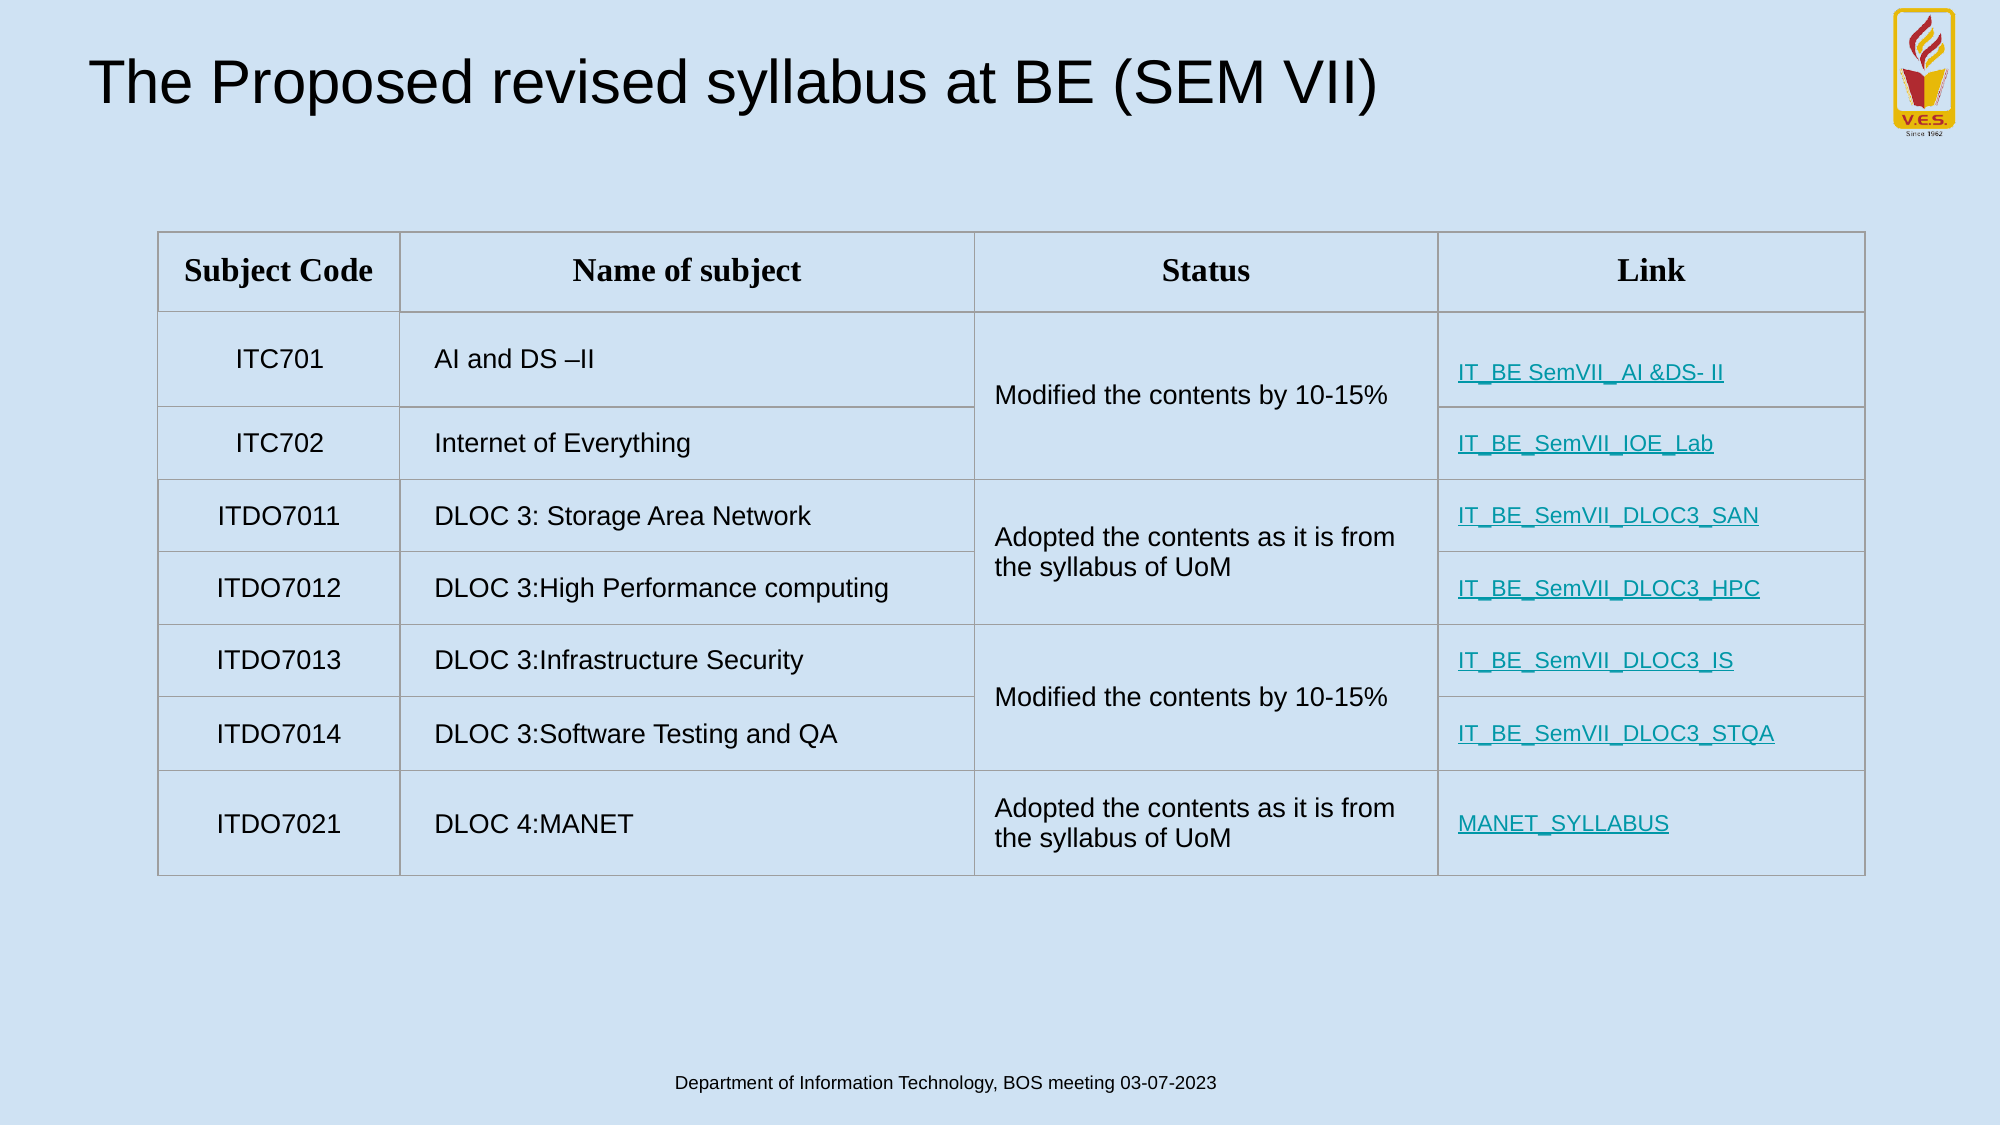

# The Proposed revised syllabus at BE (SEM VII)
| Subject Code | Name of subject | Status | Link |
| --- | --- | --- | --- |
| ITC701 | AI and DS –II | Modified the contents by 10-15% | IT\_BE SemVII\_ AI &DS- II |
| ITC702 | Internet of Everything |  | IT\_BE\_SemVII\_IOE\_Lab |
| ITDO7011 | DLOC 3: Storage Area Network | Adopted the contents as it is from the syllabus of UoM | IT\_BE\_SemVII\_DLOC3\_SAN |
| ITDO7012 | DLOC 3:High Performance computing |  | IT\_BE\_SemVII\_DLOC3\_HPC |
| ITDO7013 | DLOC 3:Infrastructure Security | Modified the contents by 10-15% | IT\_BE\_SemVII\_DLOC3\_IS |
| ITDO7014 | DLOC 3:Software Testing and QA |  | IT\_BE\_SemVII\_DLOC3\_STQA |
| ITDO7021 | DLOC 4:MANET | Adopted the contents as it is from the syllabus of UoM | MANET\_SYLLABUS |
Department of Information Technology, BOS meeting 03-07-2023